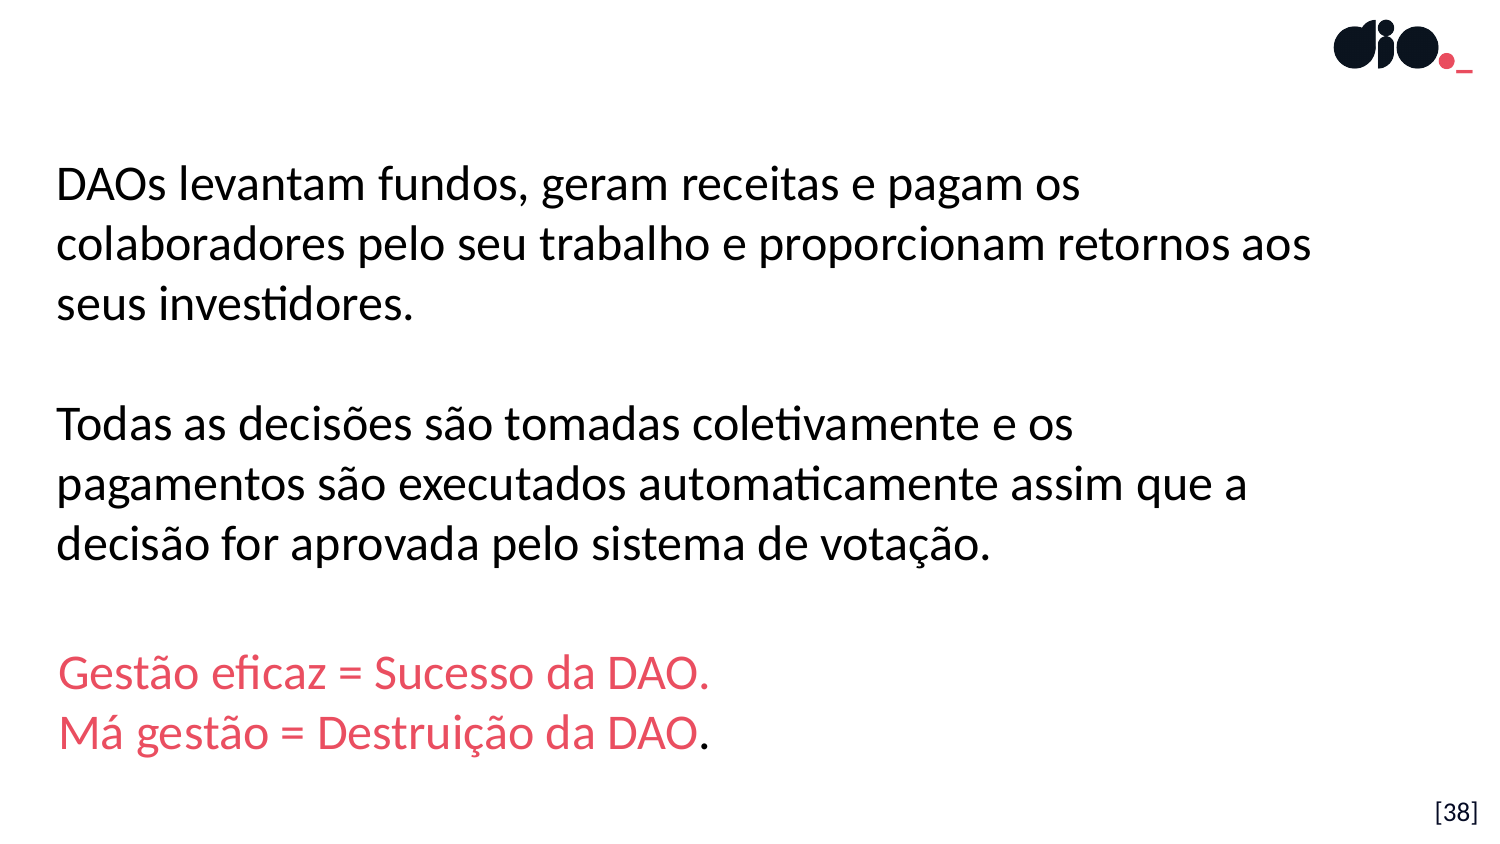

DAOs levantam fundos, geram receitas e pagam os colaboradores pelo seu trabalho e proporcionam retornos aos seus investidores.

Todas as decisões são tomadas coletivamente e os pagamentos são executados automaticamente assim que a decisão for aprovada pelo sistema de votação.

Gestão eficaz = Sucesso da DAO.
Má gestão = Destruição da DAO.
[38]